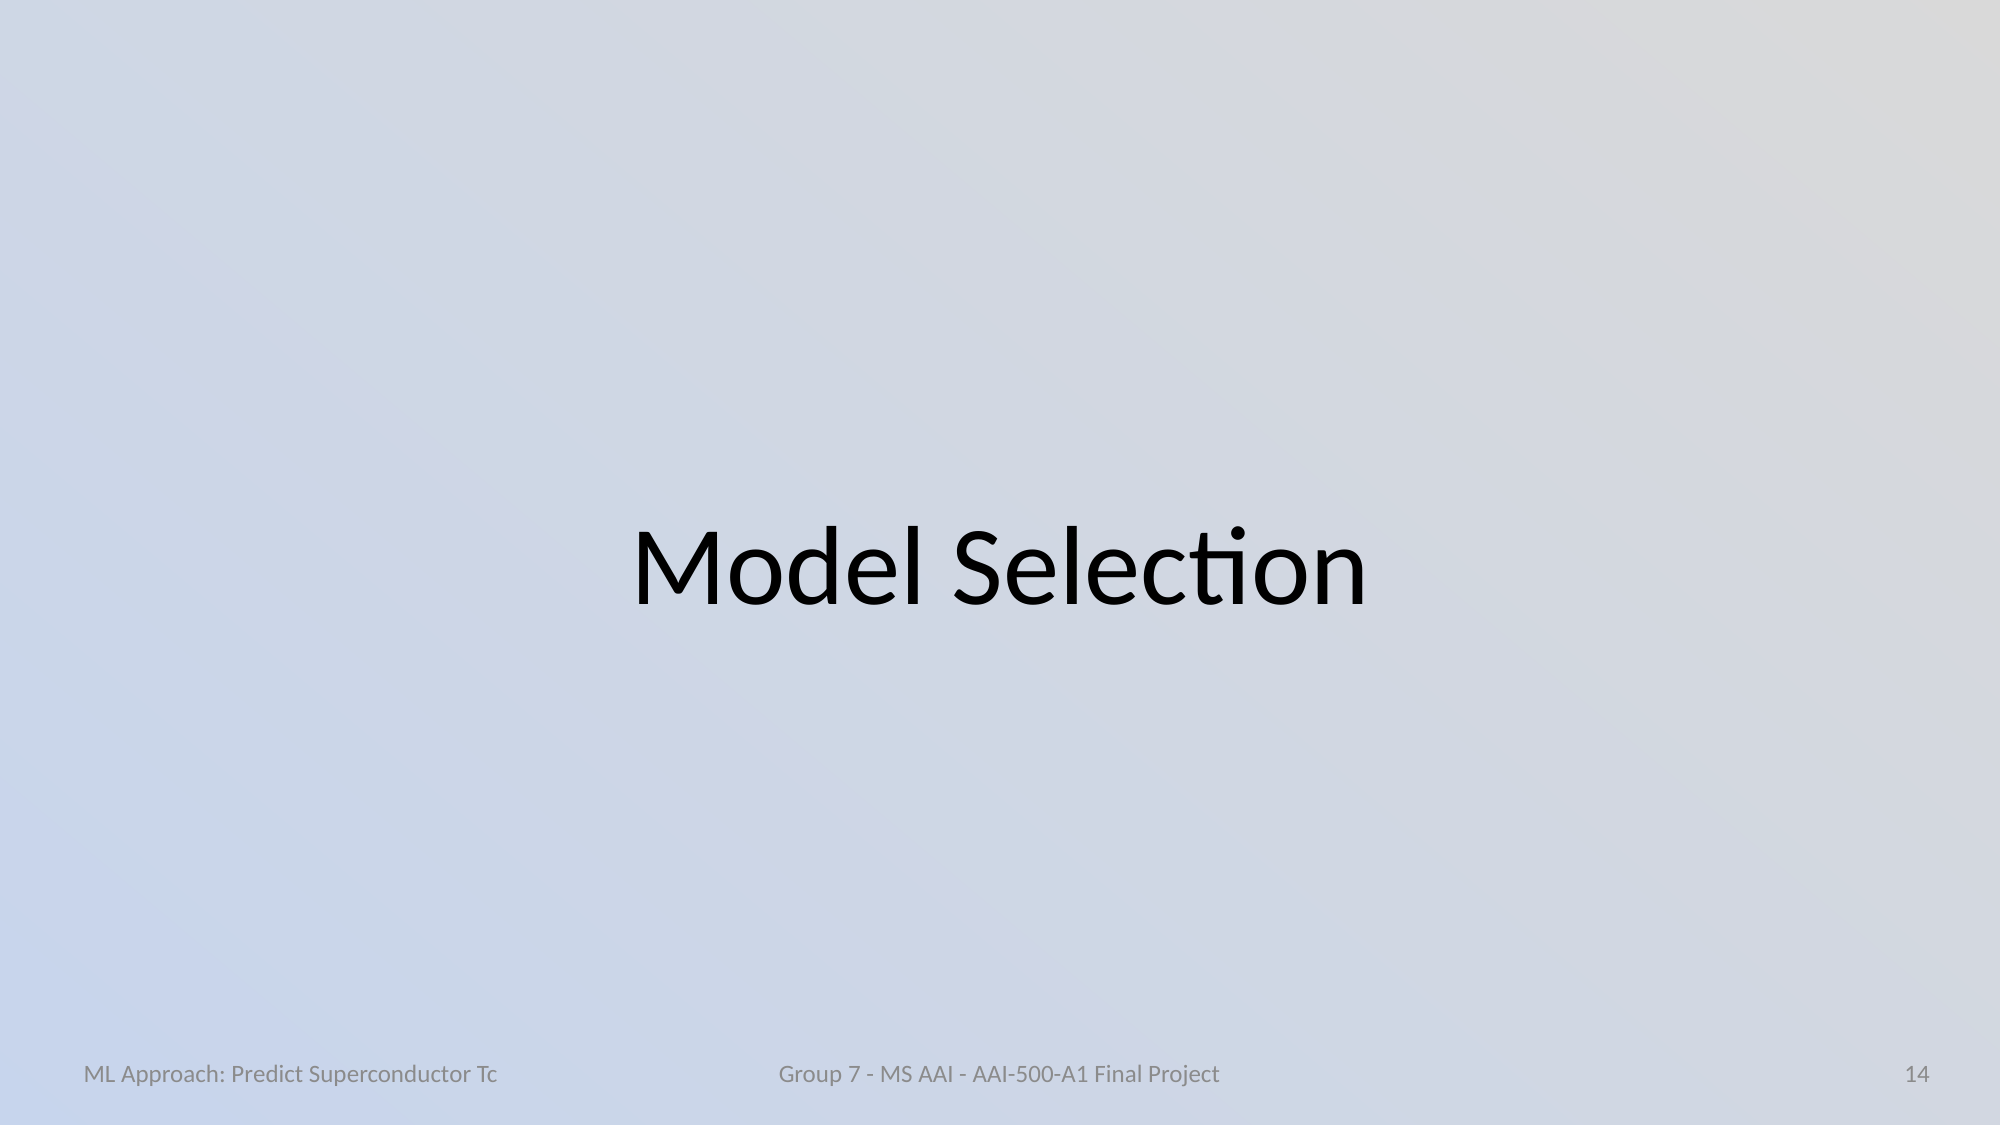

# Model Selection
ML Approach: Predict Superconductor Tc
14
Group 7 - MS AAI - AAI-500-A1 Final Project